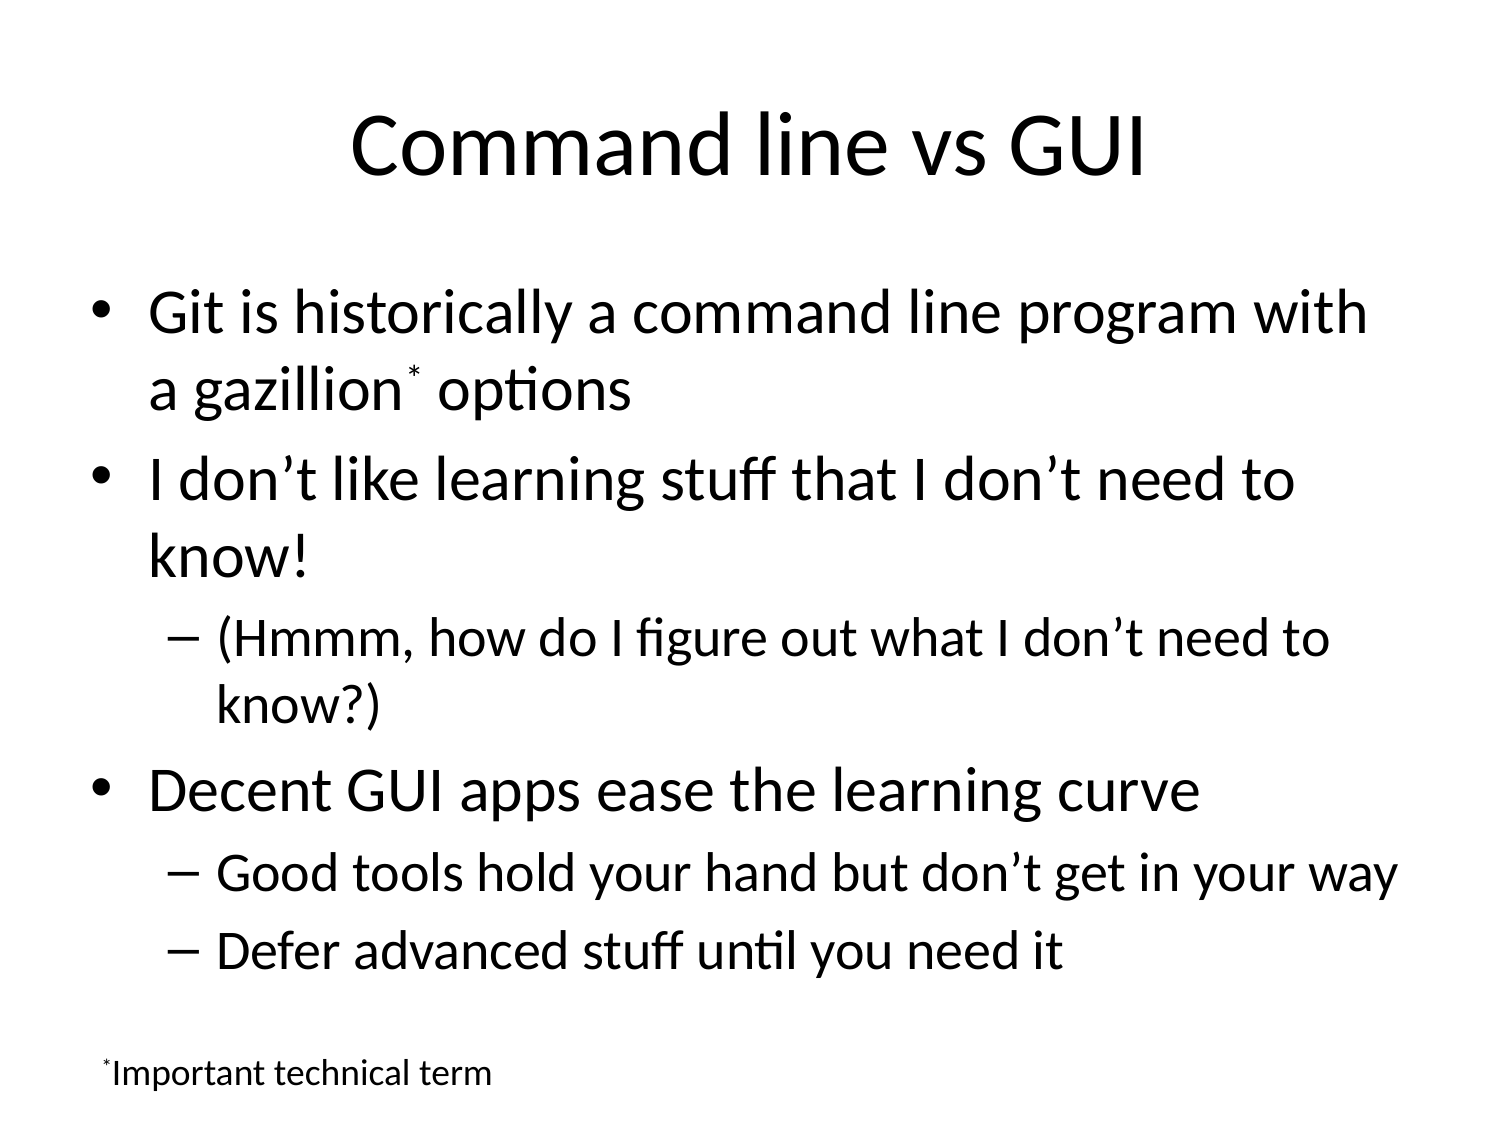

# Command line vs GUI
Git is historically a command line program with a gazillion* options
I don’t like learning stuff that I don’t need to know!
(Hmmm, how do I figure out what I don’t need to know?)
Decent GUI apps ease the learning curve
Good tools hold your hand but don’t get in your way
Defer advanced stuff until you need it

*Important technical term